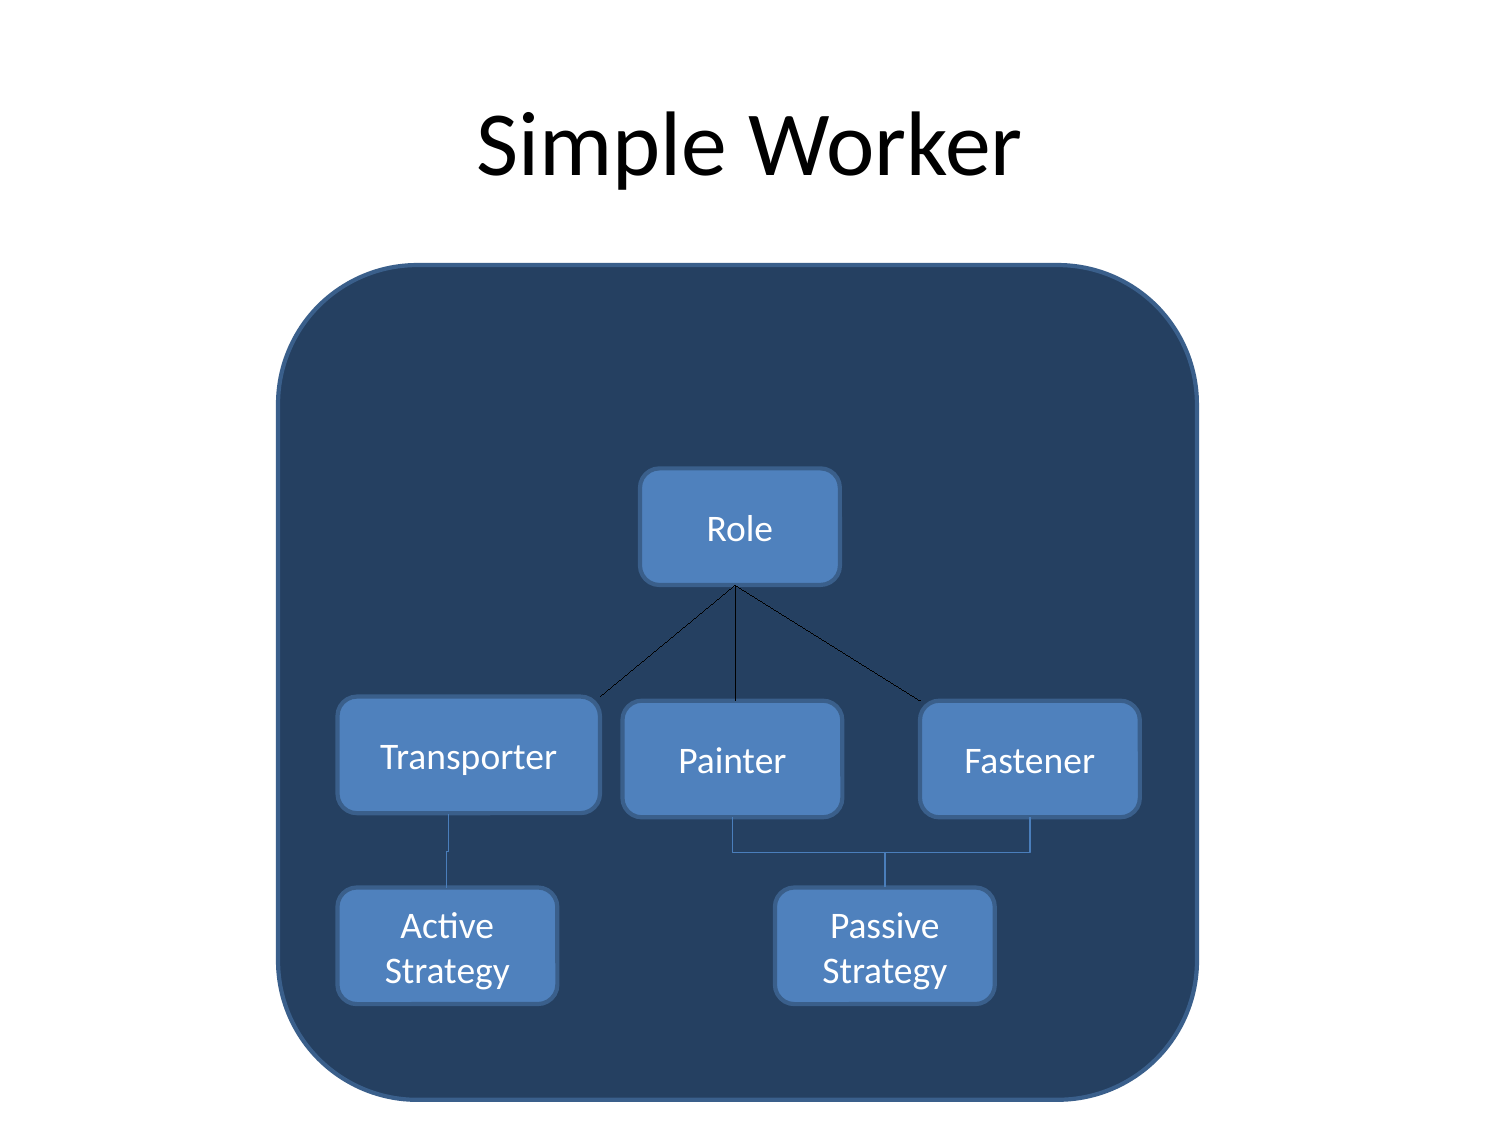

Simple Worker

Role

Transporter
Painter
Fastener

Active Strategy
Passive Strategy